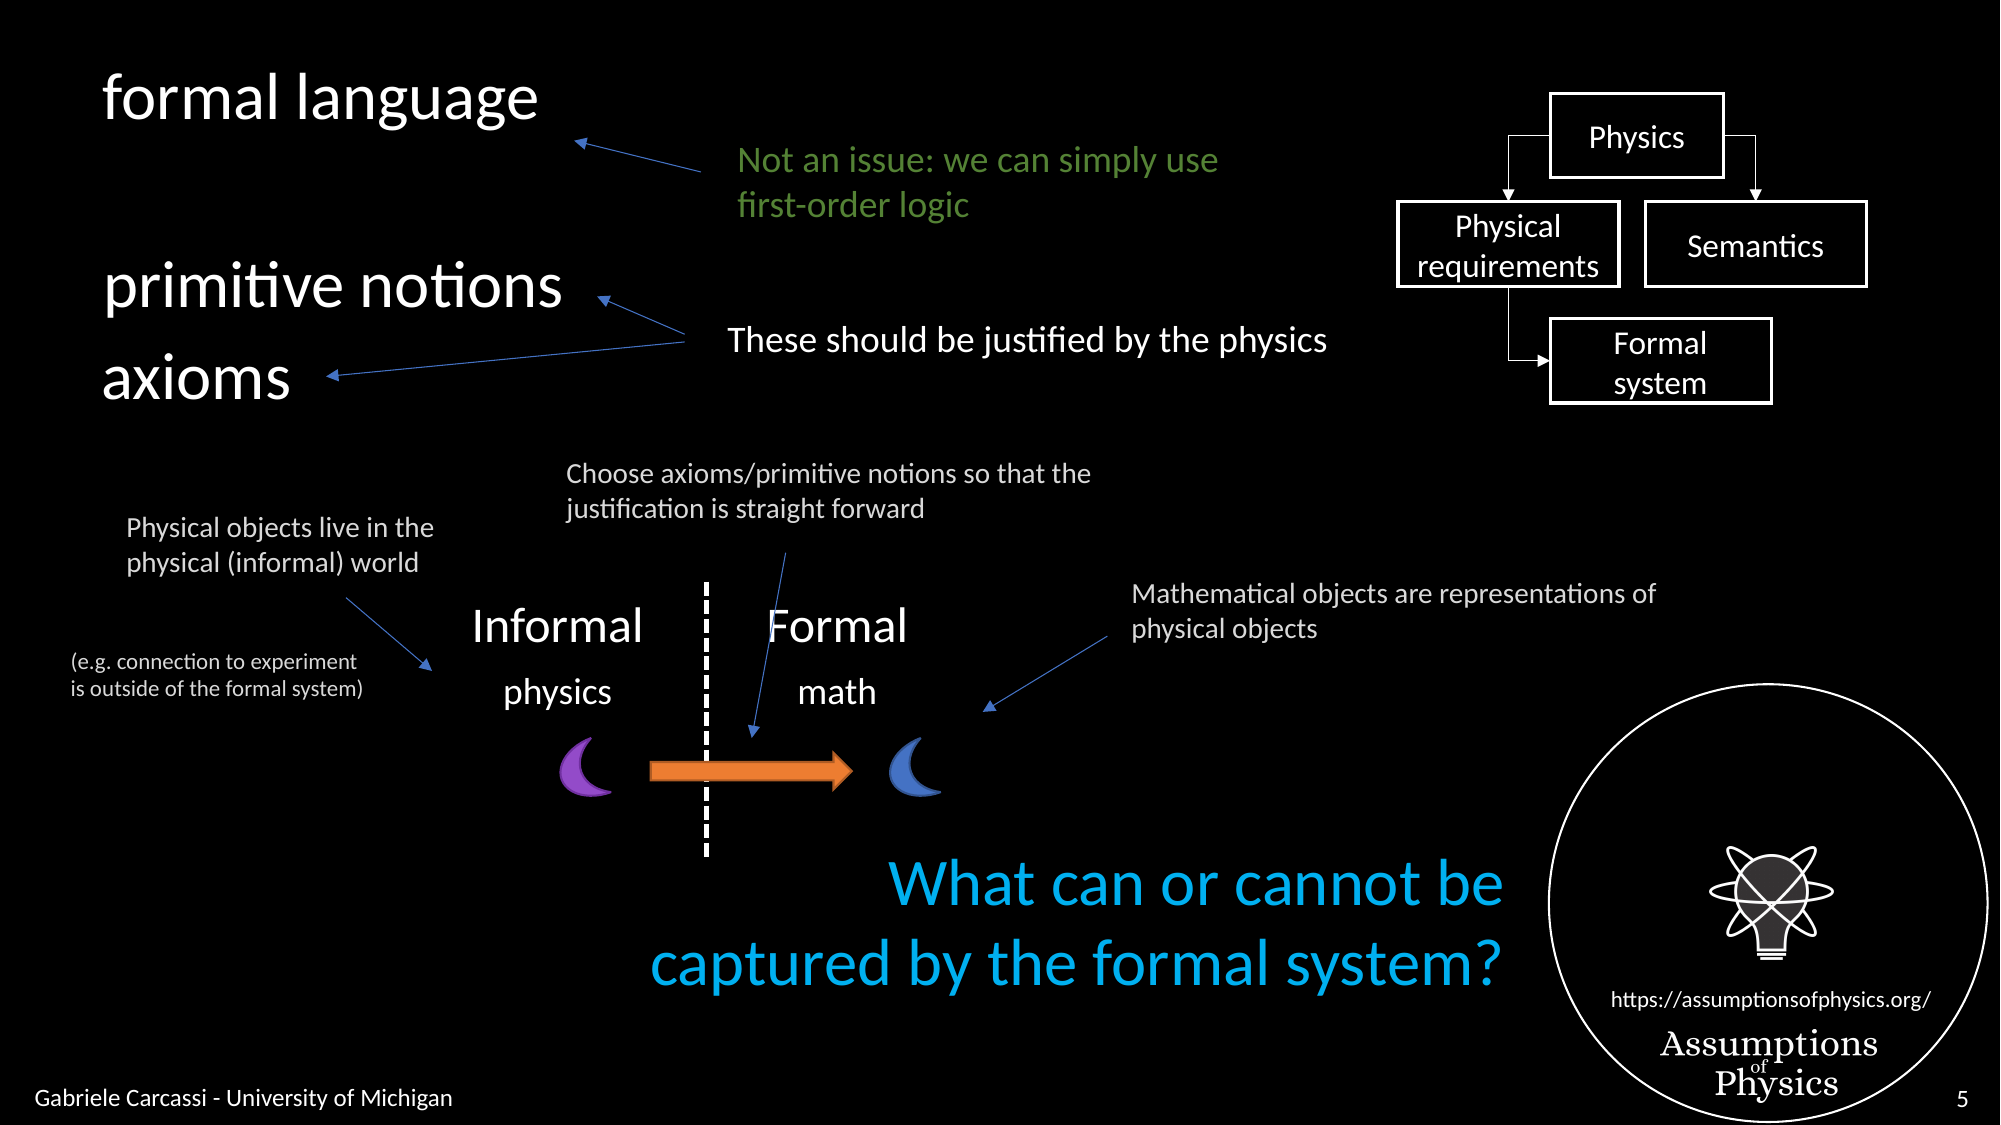

formal language
Physics
Semantics
Physical requirements
Formal system
Not an issue: we can simply use first-order logic
primitive notions
These should be justified by the physics
axioms
Choose axioms/primitive notions so that the justification is straight forward
Physical objects live in the
physical (informal) world
Mathematical objects are representations of physical objects
Informal
Formal
physics
math

(e.g. connection to experiment is outside of the formal system)
What can or cannot be captured by the formal system?
Gabriele Carcassi - University of Michigan
5